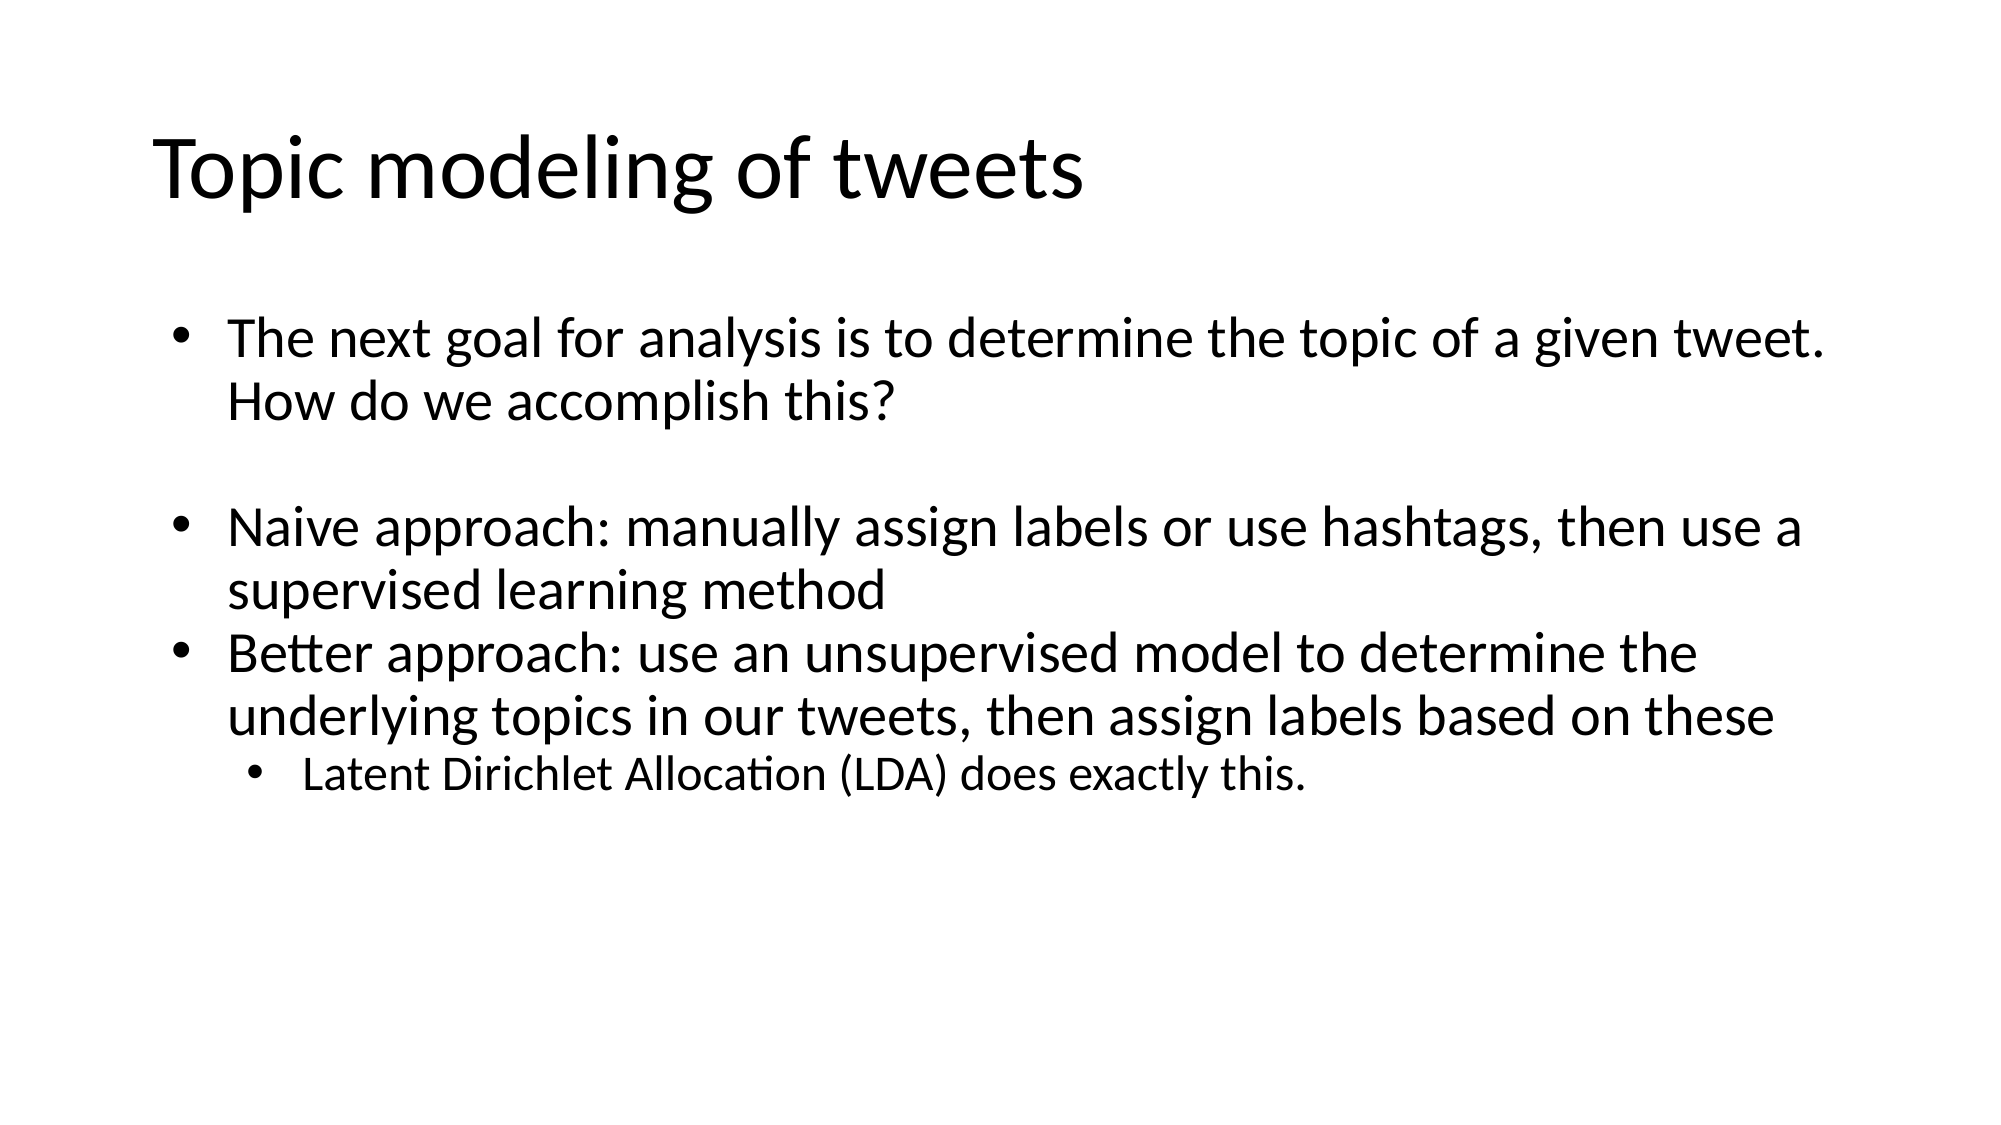

# Topic modeling of tweets
The next goal for analysis is to determine the topic of a given tweet. How do we accomplish this?

Naive approach: manually assign labels or use hashtags, then use a supervised learning method
Better approach: use an unsupervised model to determine the underlying topics in our tweets, then assign labels based on these
Latent Dirichlet Allocation (LDA) does exactly this.